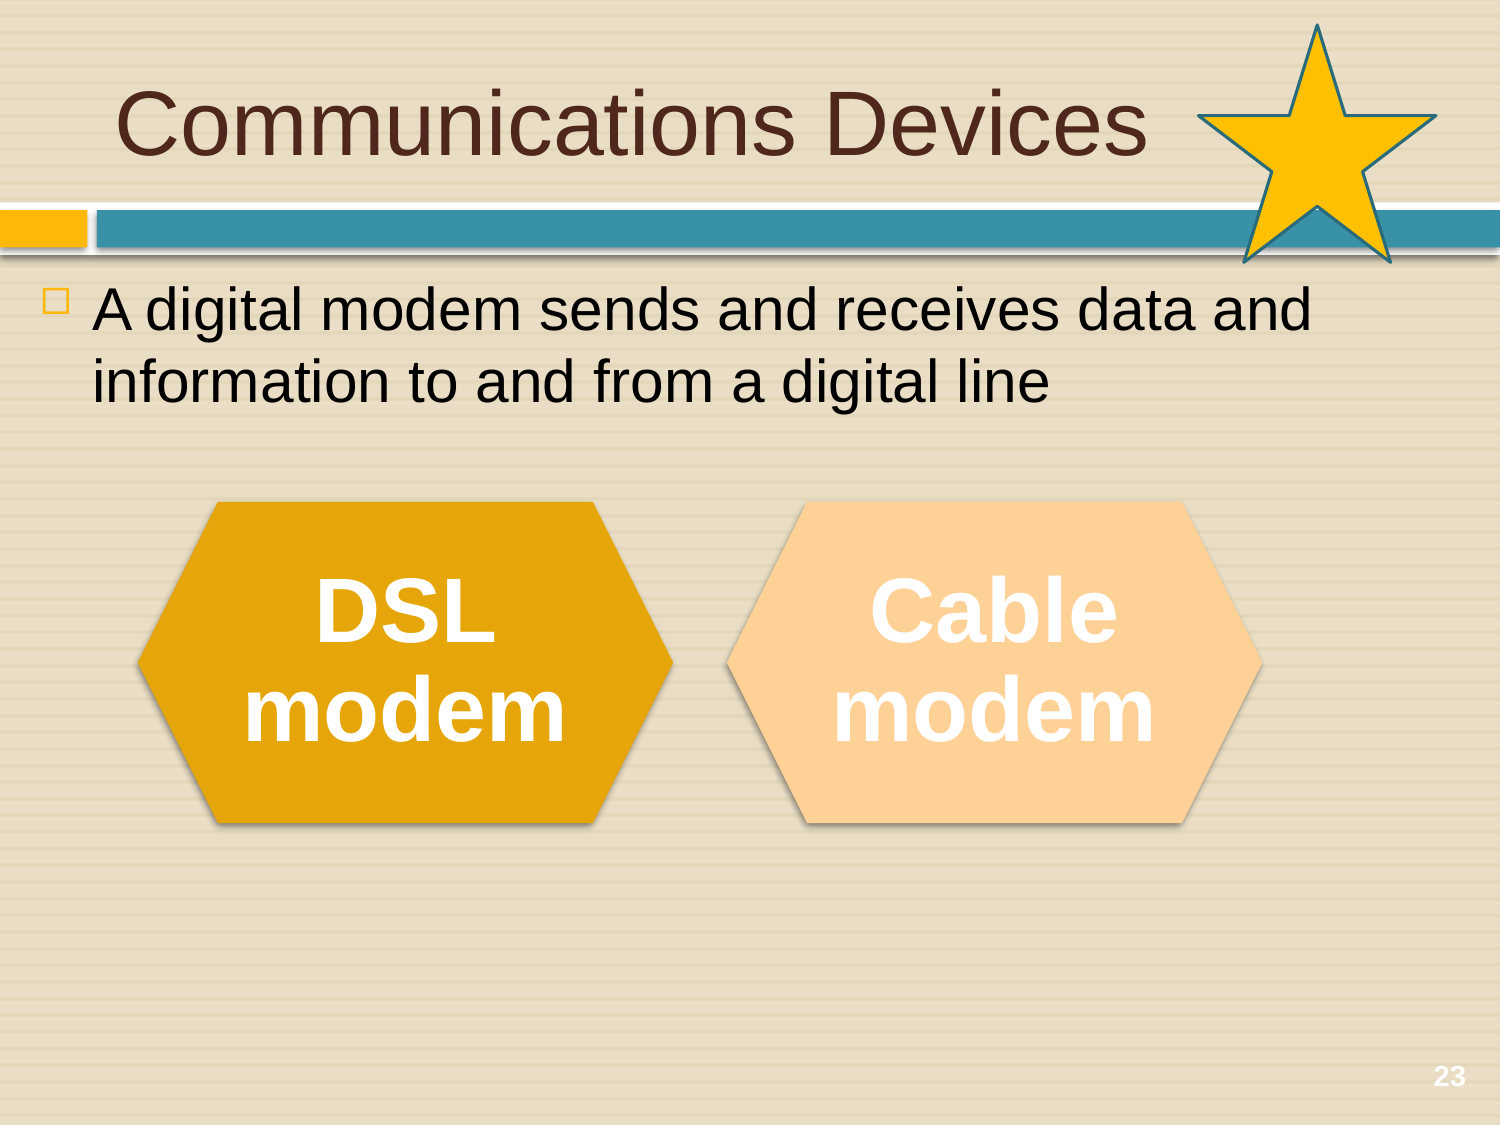

# Communications Devices
A digital modem sends and receives data and information to and from a digital line
DSL modem
Cable modem
23